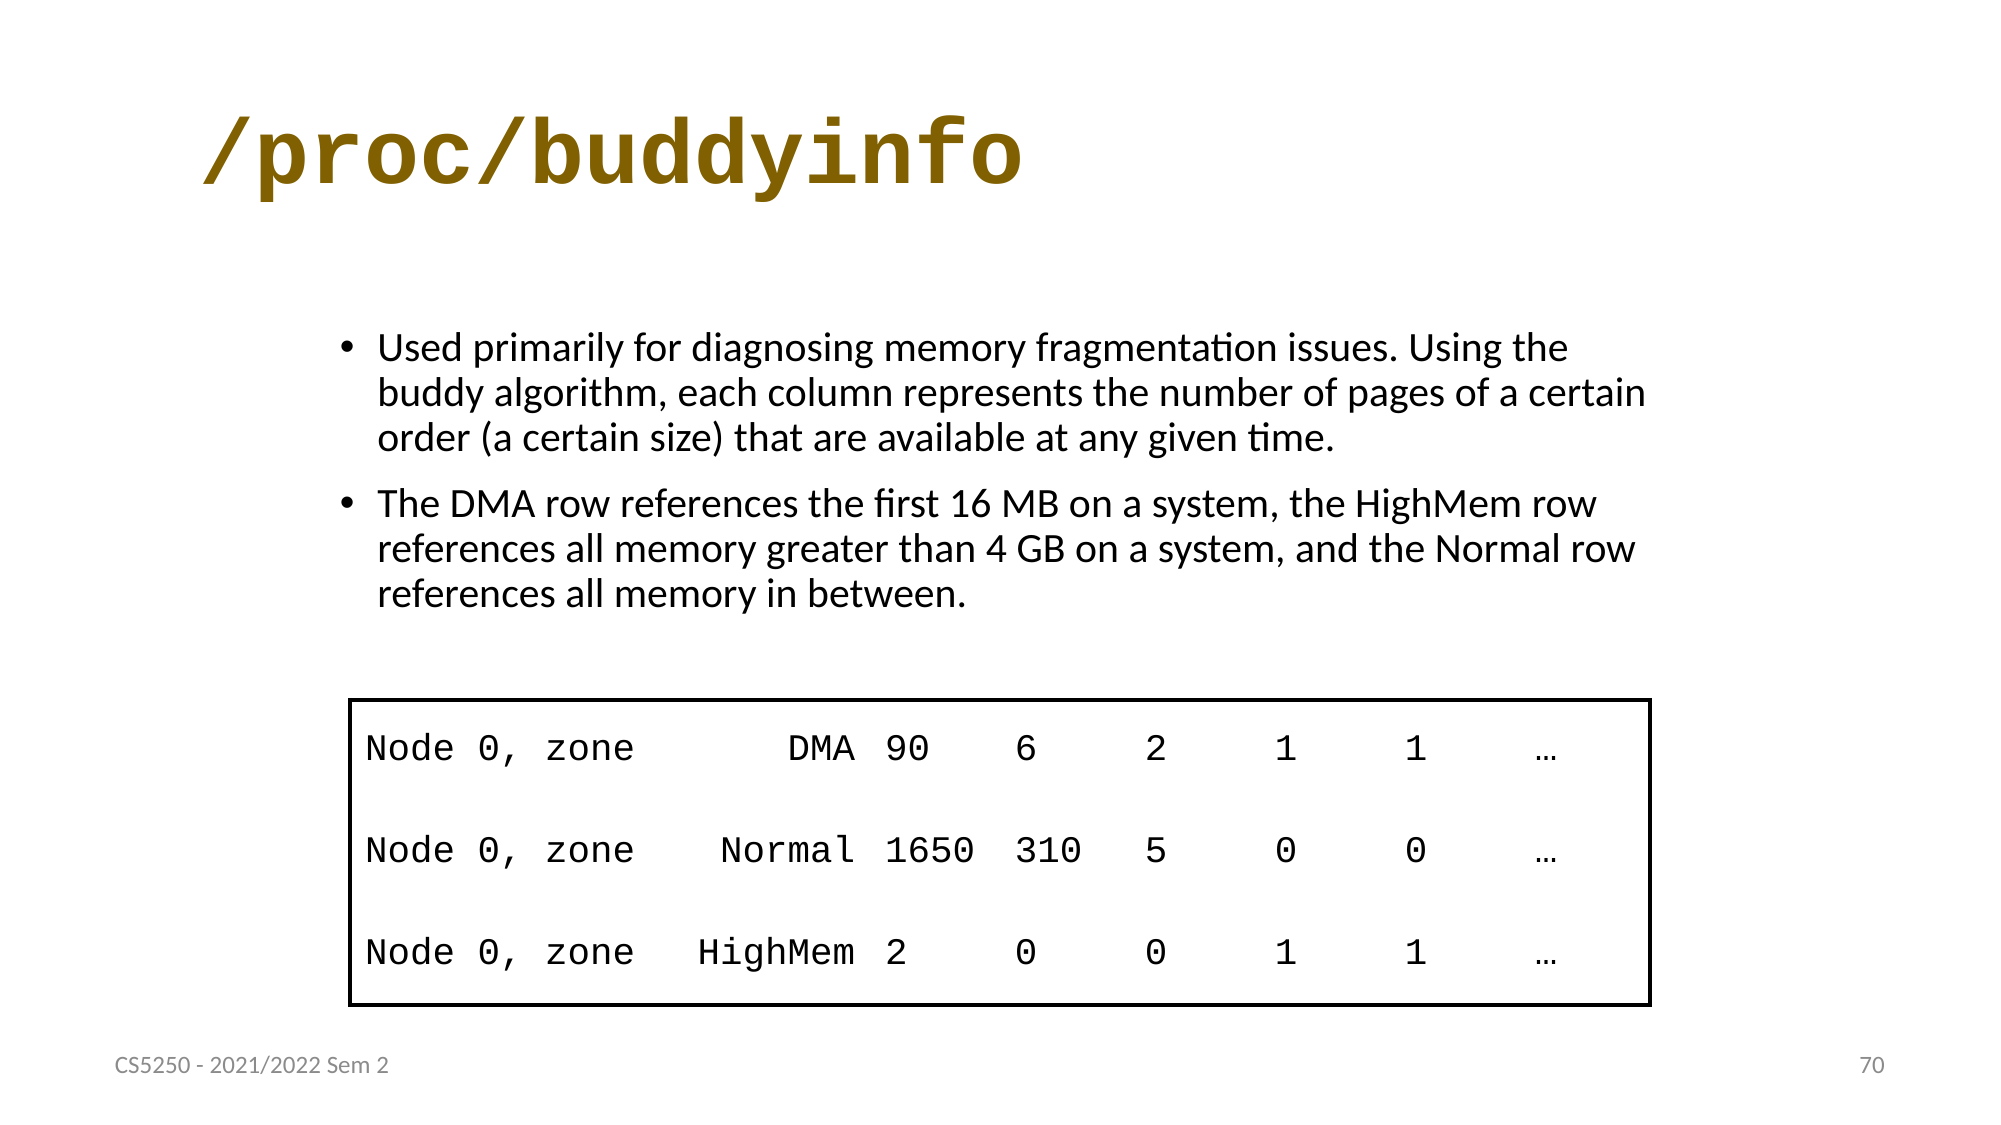

# /proc/buddyinfo
Used primarily for diagnosing memory fragmentation issues. Using the buddy algorithm, each column represents the number of pages of a certain order (a certain size) that are available at any given time.
The DMA row references the first 16 MB on a system, the HighMem row references all memory greater than 4 GB on a system, and the Normal row references all memory in between.
| Node 0, zone | DMA | 90 | 6 | 2 | 1 | 1 | … |
| --- | --- | --- | --- | --- | --- | --- | --- |
| Node 0, zone | Normal | 1650 | 310 | 5 | 0 | 0 | … |
| Node 0, zone | HighMem | 2 | 0 | 0 | 1 | 1 | … |
CS5250 - 2021/2022 Sem 2
70